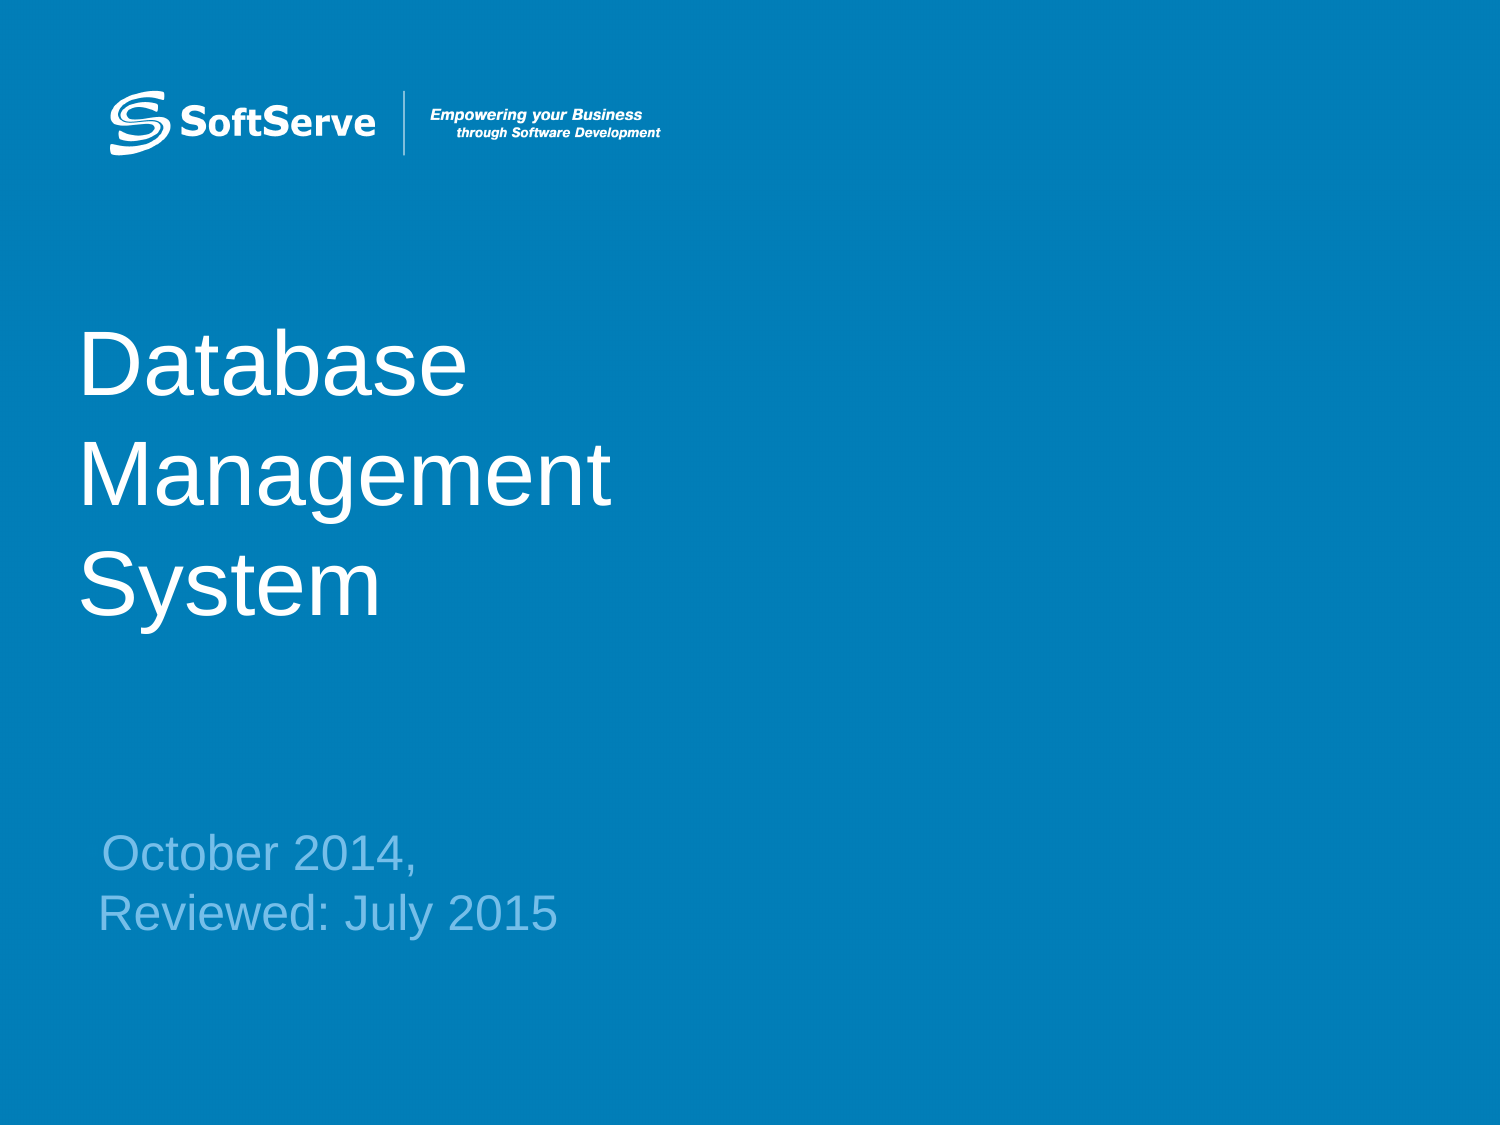

# Database Management System
October 2014,
 Reviewed: July 2015